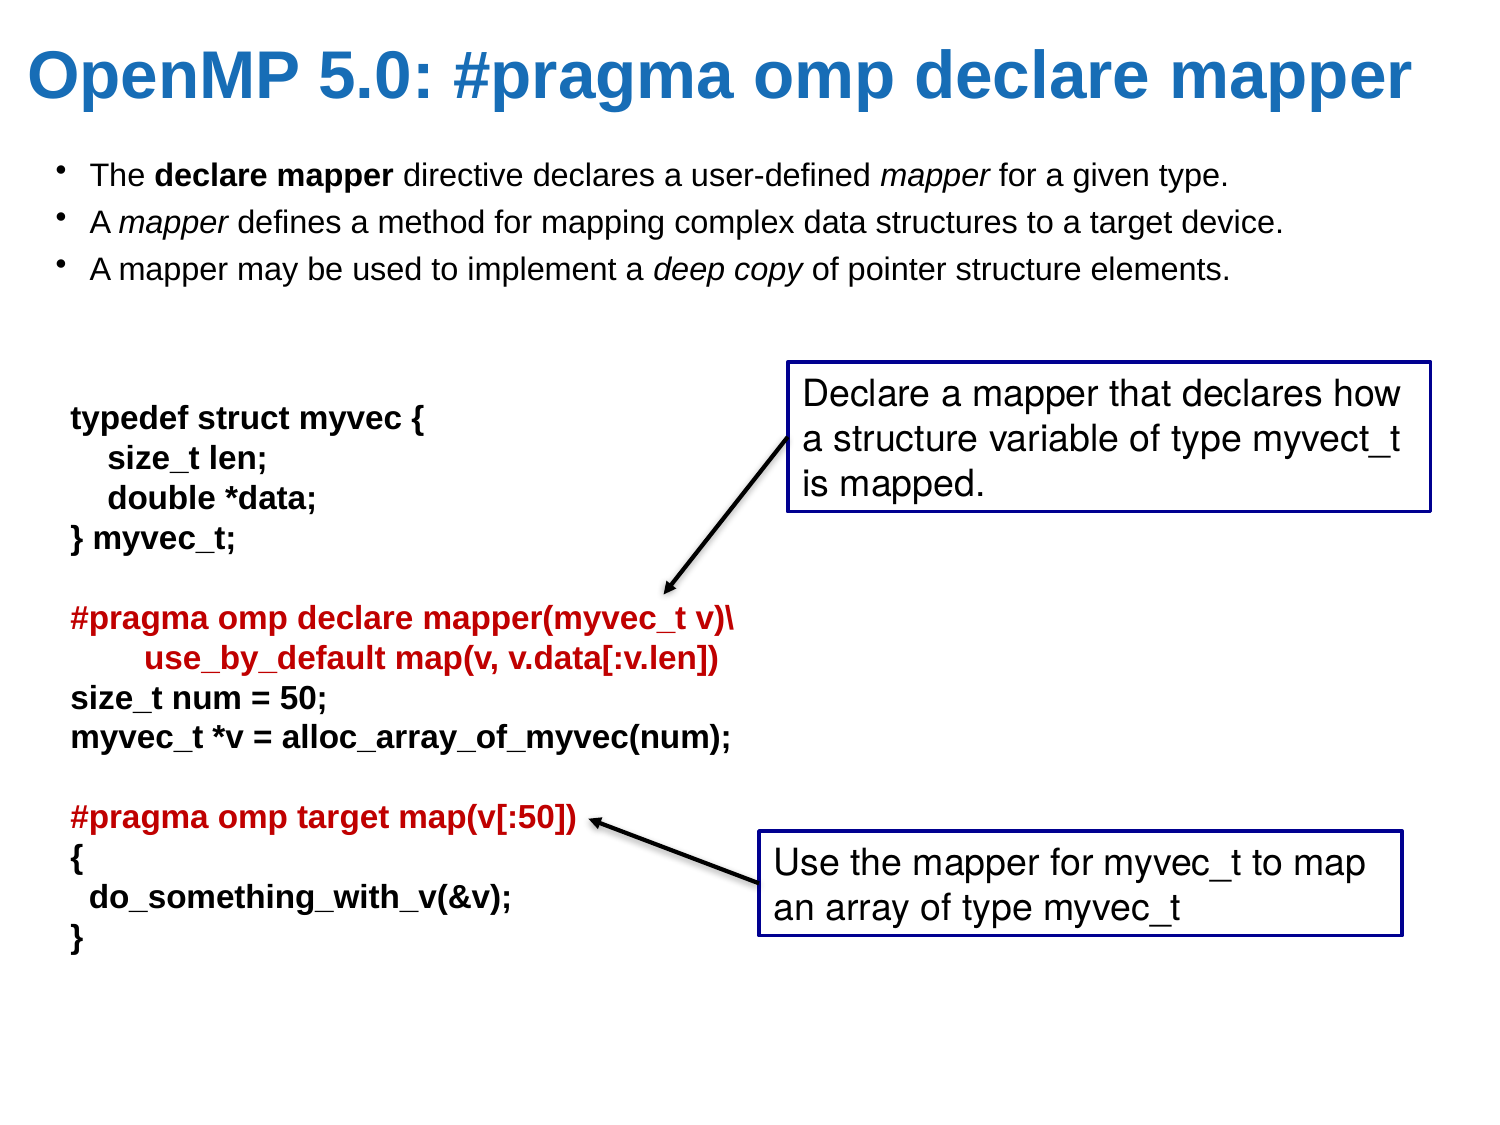

# OpenMP 5.0: #pragma omp declare mapper
The declare mapper directive declares a user-defined mapper for a given type.
A mapper defines a method for mapping complex data structures to a target device.
A mapper may be used to implement a deep copy of pointer structure elements.

Declare a mapper that declares how a structure variable of type myvect_t is mapped.
typedef struct myvec {
    size_t len;
    double *data;
} myvec_t;
#pragma omp declare mapper(myvec_t v)\
        use_by_default map(v, v.data[:v.len])
size_t num = 50;
myvec_t *v = alloc_array_of_myvec(num);
#pragma omp target map(v[:50])
{
  do_something_with_v(&v);
}

Use the mapper for myvec_t to map an array of type myvec_t